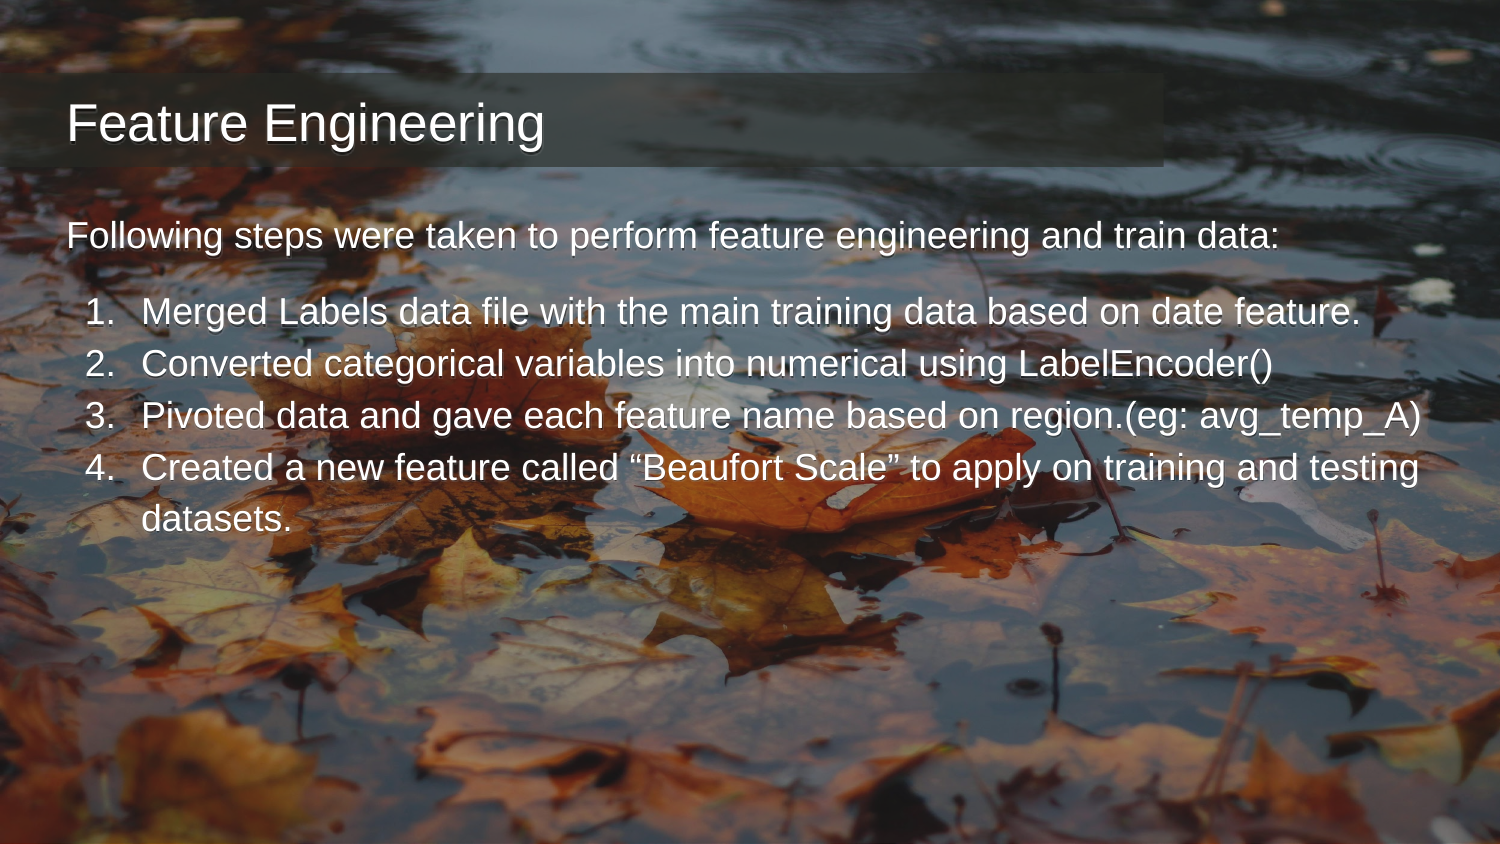

# Feature Engineering
Following steps were taken to perform feature engineering and train data:
Merged Labels data file with the main training data based on date feature.
Converted categorical variables into numerical using LabelEncoder()
Pivoted data and gave each feature name based on region.(eg: avg_temp_A)
Created a new feature called “Beaufort Scale” to apply on training and testing datasets.